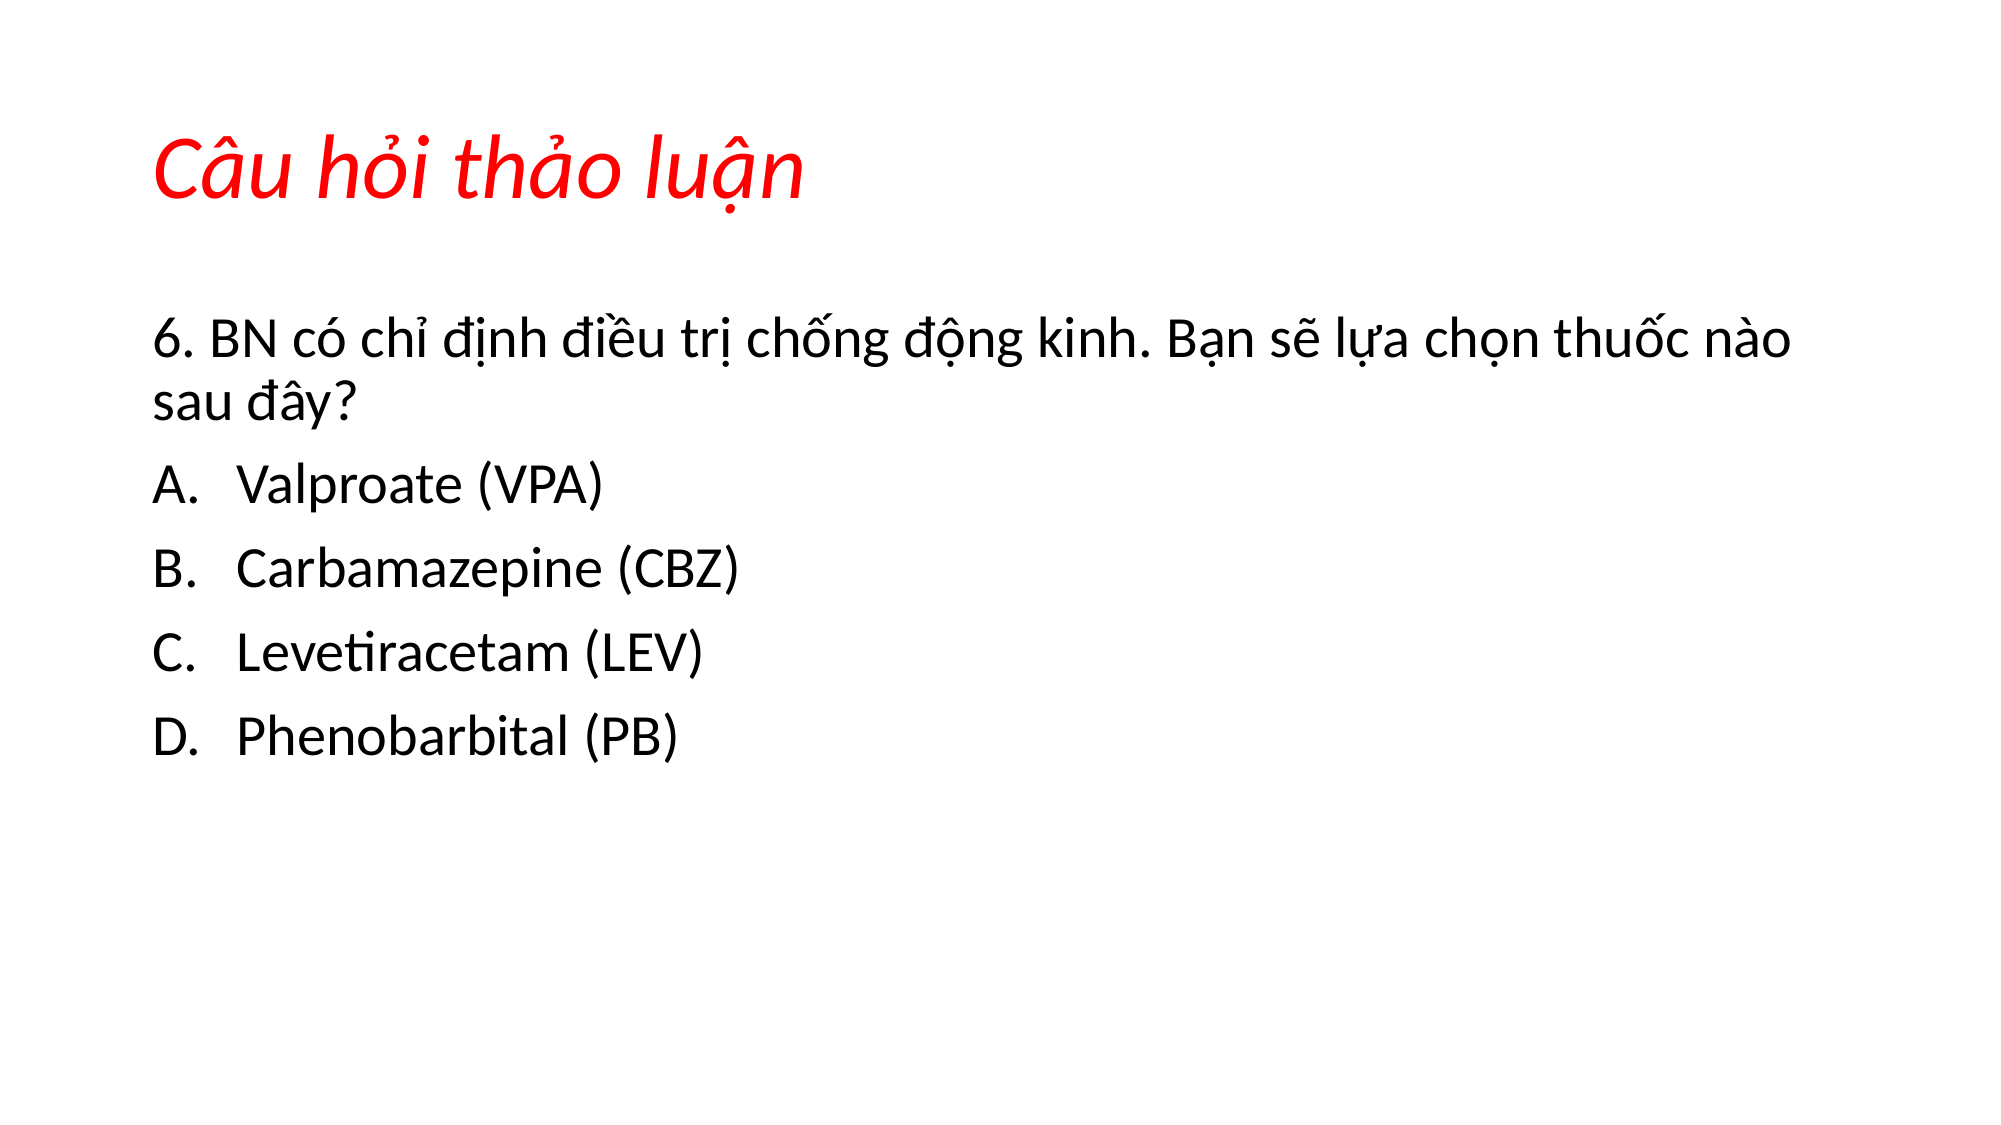

# Câu hỏi thảo luận
6. BN có chỉ định điều trị chống động kinh. Bạn sẽ lựa chọn thuốc nào sau đây?
Valproate (VPA)
Carbamazepine (CBZ)
Levetiracetam (LEV)
Phenobarbital (PB)